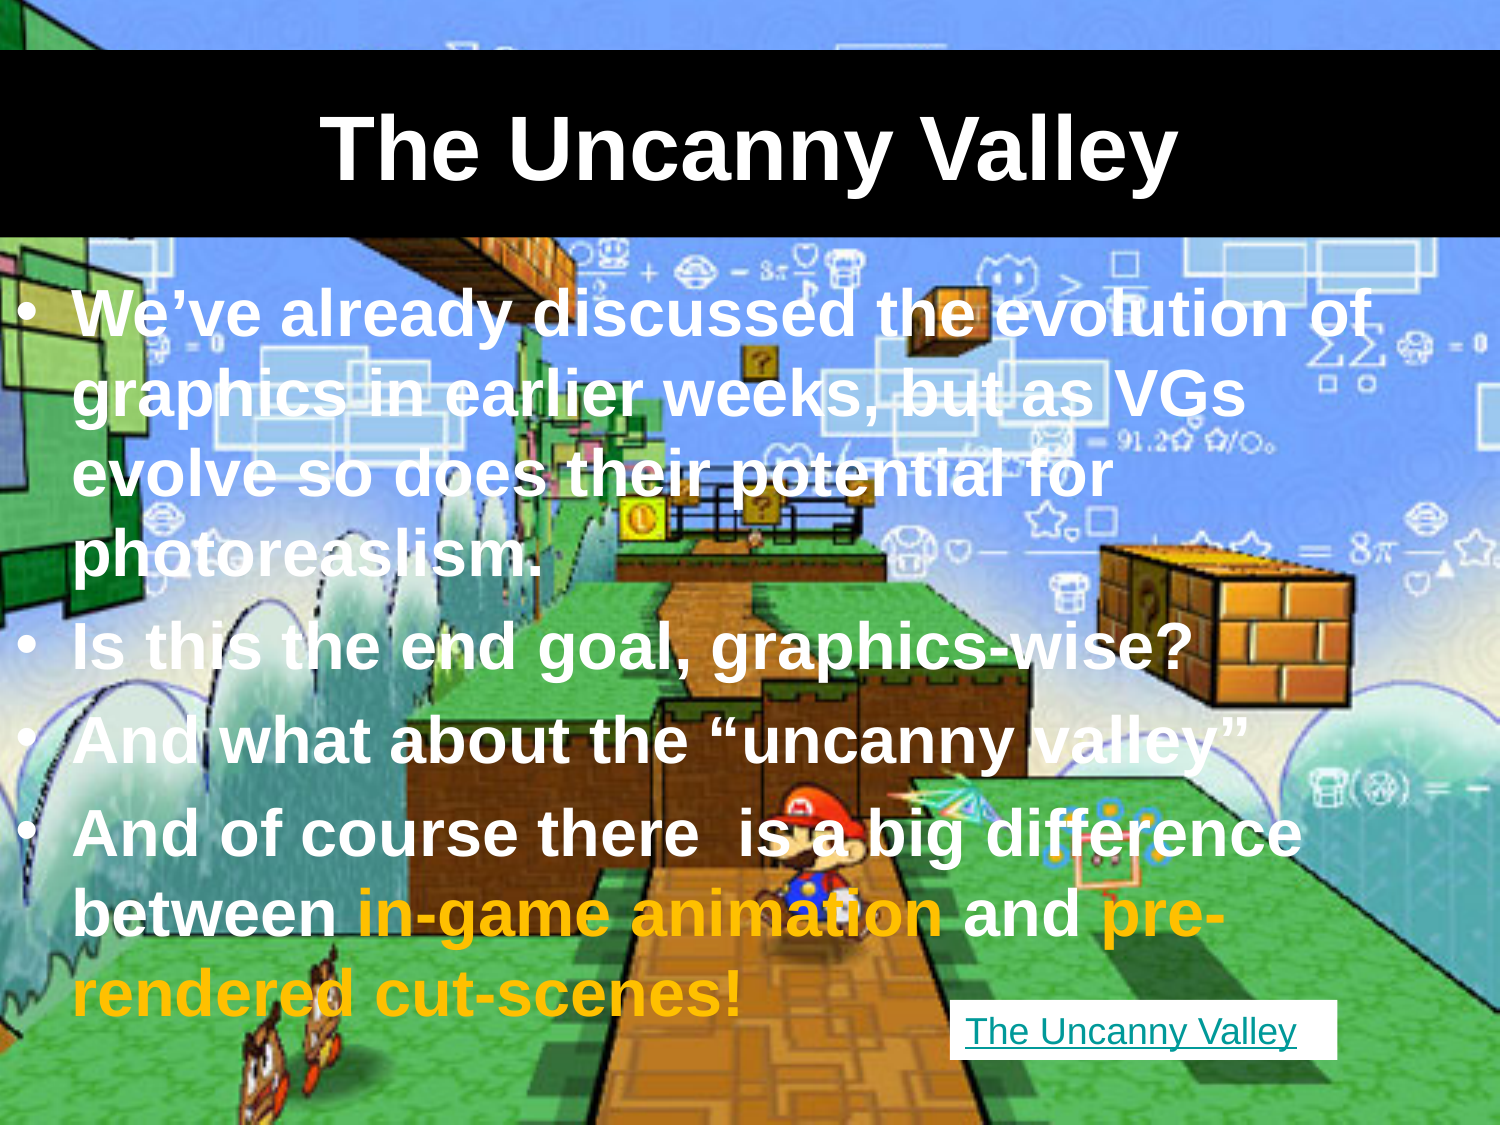

# The Uncanny Valley
We’ve already discussed the evolution of graphics in earlier weeks, but as VGs evolve so does their potential for photoreaslism.
Is this the end goal, graphics-wise?
And what about the “uncanny valley”
And of course there  is a big difference between in-game animation and pre-rendered cut-scenes!
The Uncanny Valley